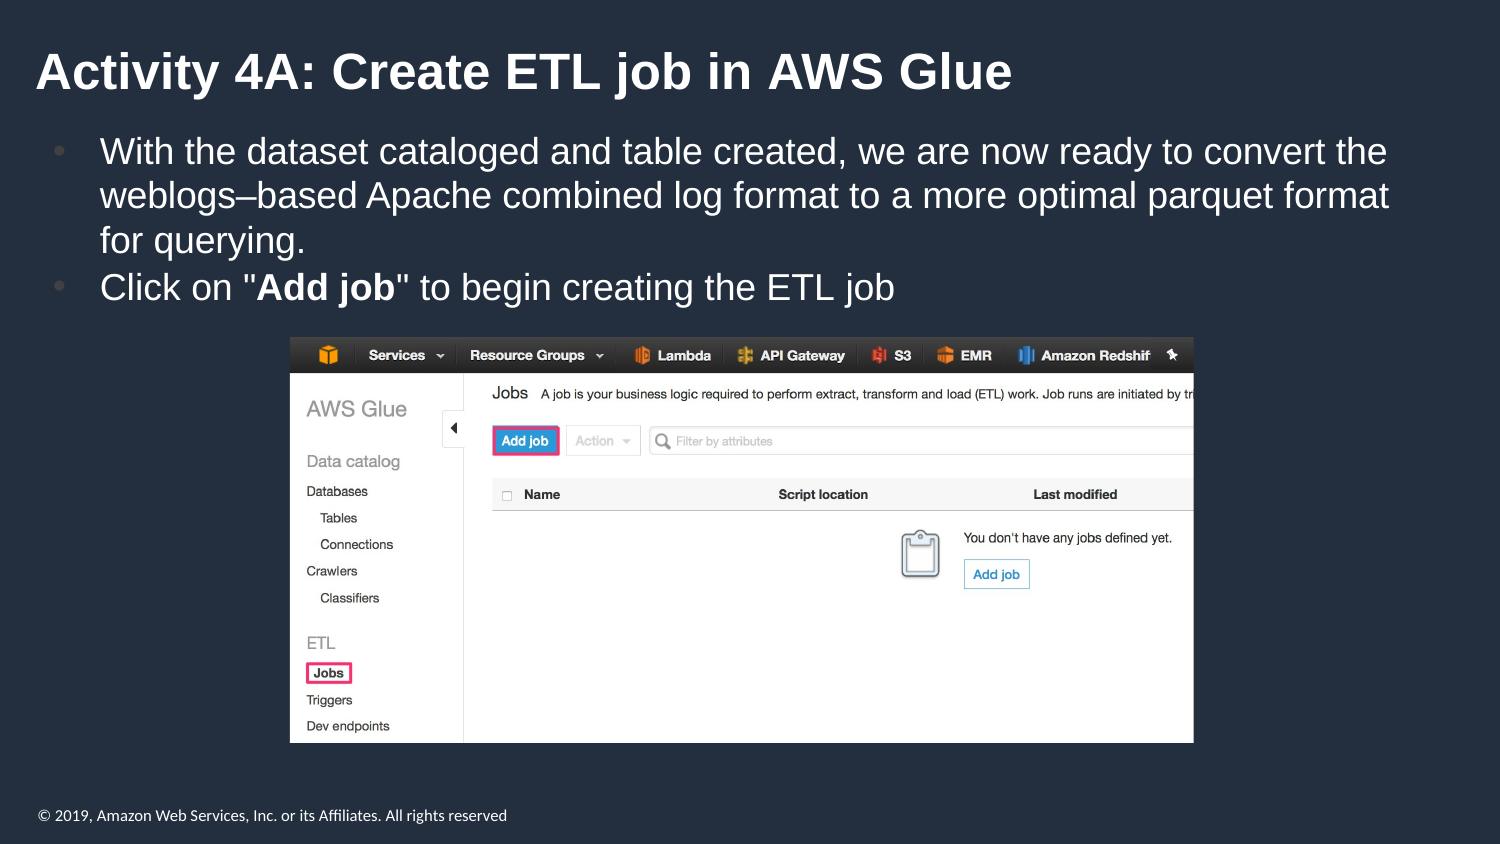

# Activity 4A: Create ETL job in AWS Glue
With the dataset cataloged and table created, we are now ready to convert the  weblogs–based Apache combined log format to a more optimal parquet format for querying.
Click on "Add job" to begin creating the ETL job